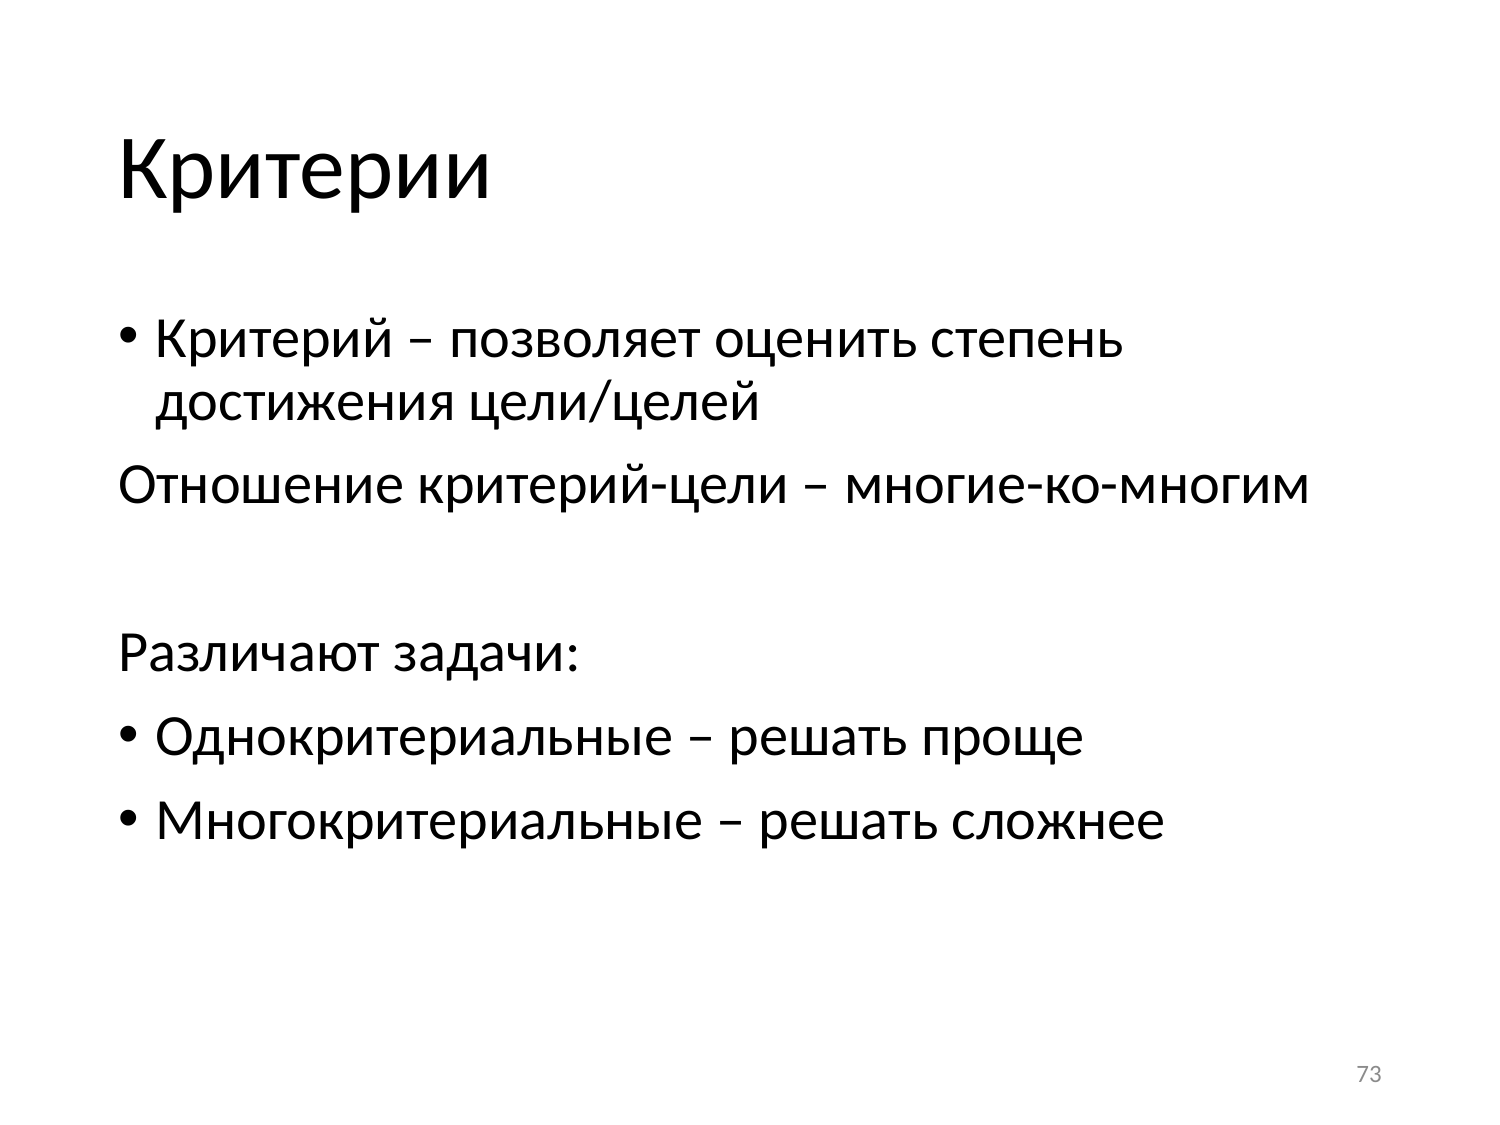

# Критерии
Критерий – позволяет оценить степень достижения цели/целей
Отношение критерий-цели – многие-ко-многим

Различают задачи:
Однокритериальные – решать проще
Многокритериальные – решать сложнее
73